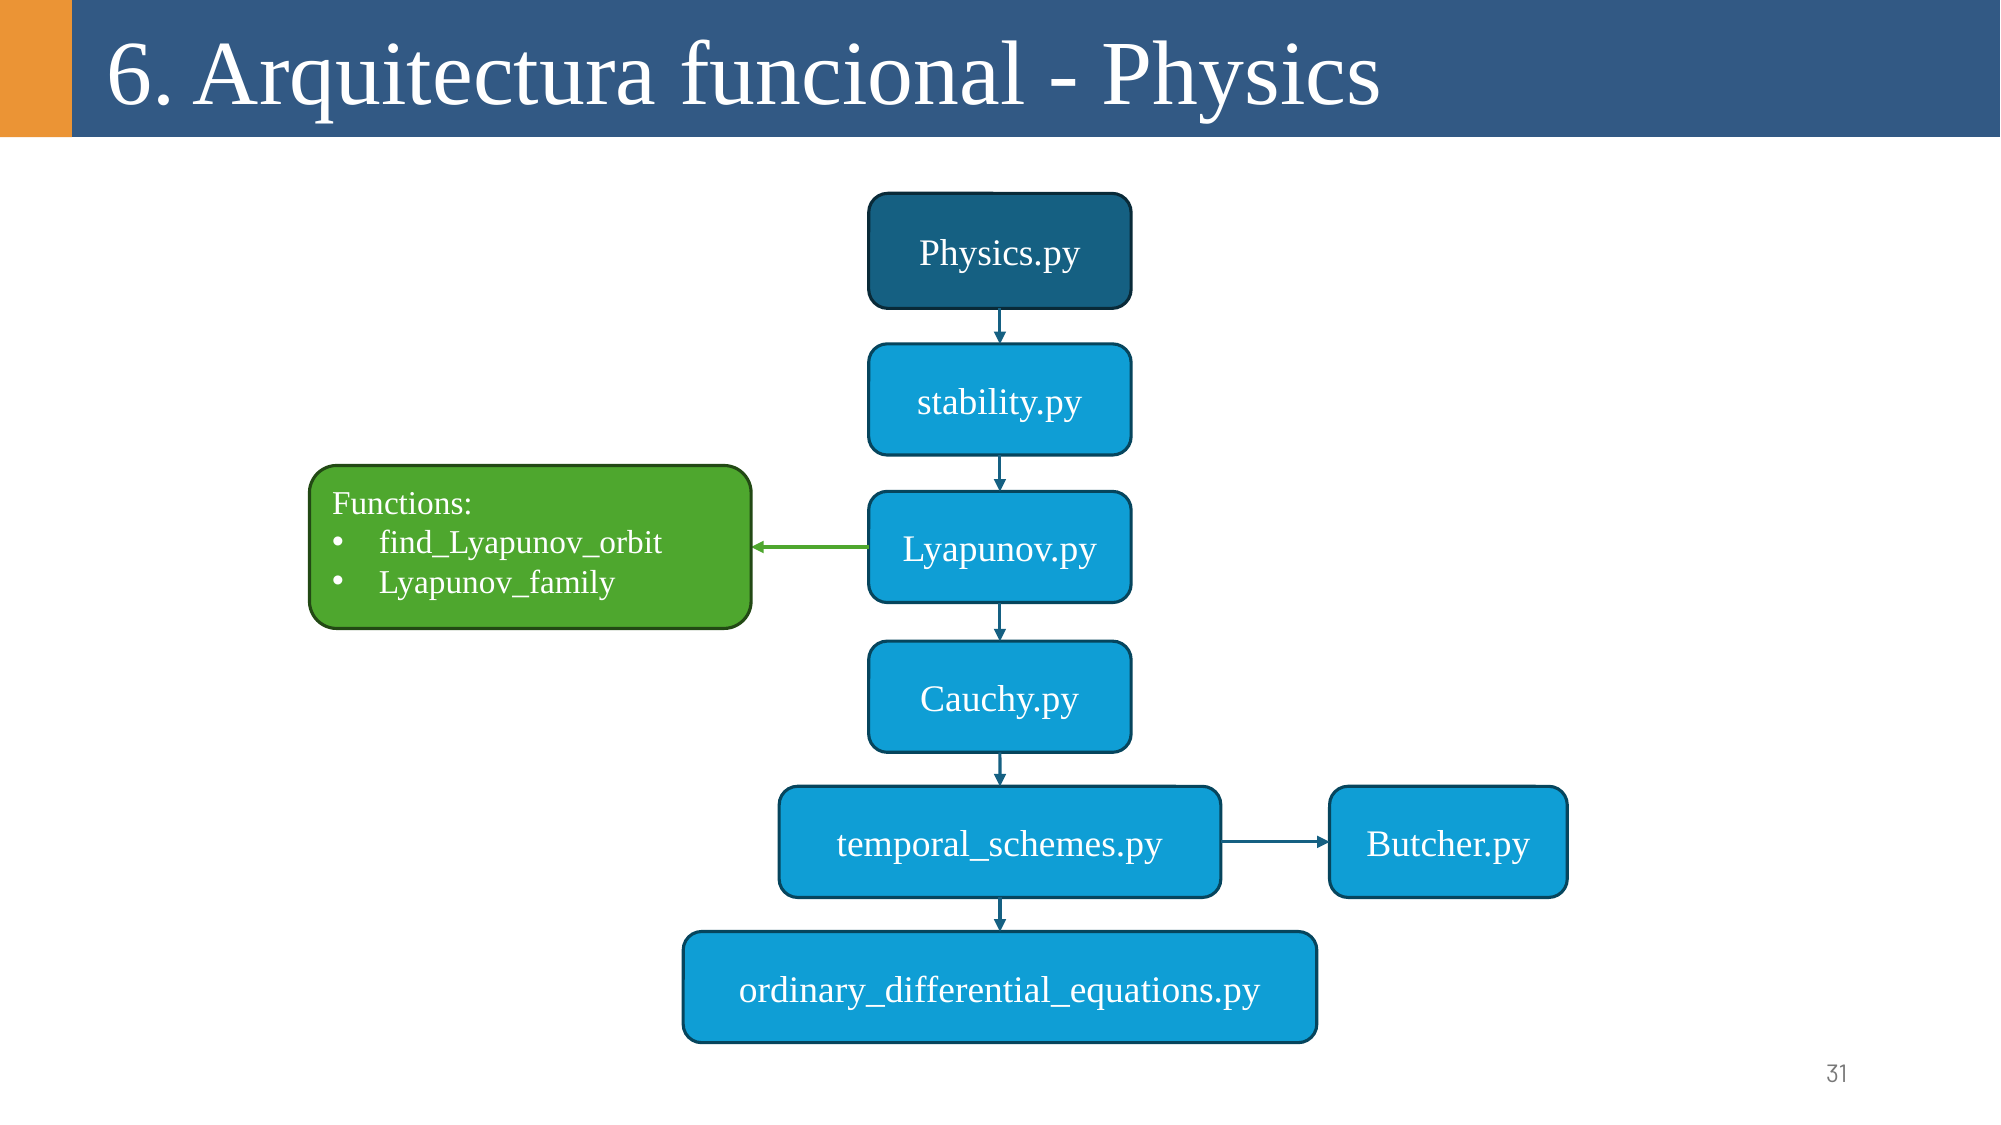

6. Arquitectura funcional - Physics
Physics.py
stability.py
Functions:
find_Lyapunov_orbit
Lyapunov_family

Lyapunov.py
Cauchy.py
temporal_schemes.py
Butcher.py
ordinary_differential_equations.py
31